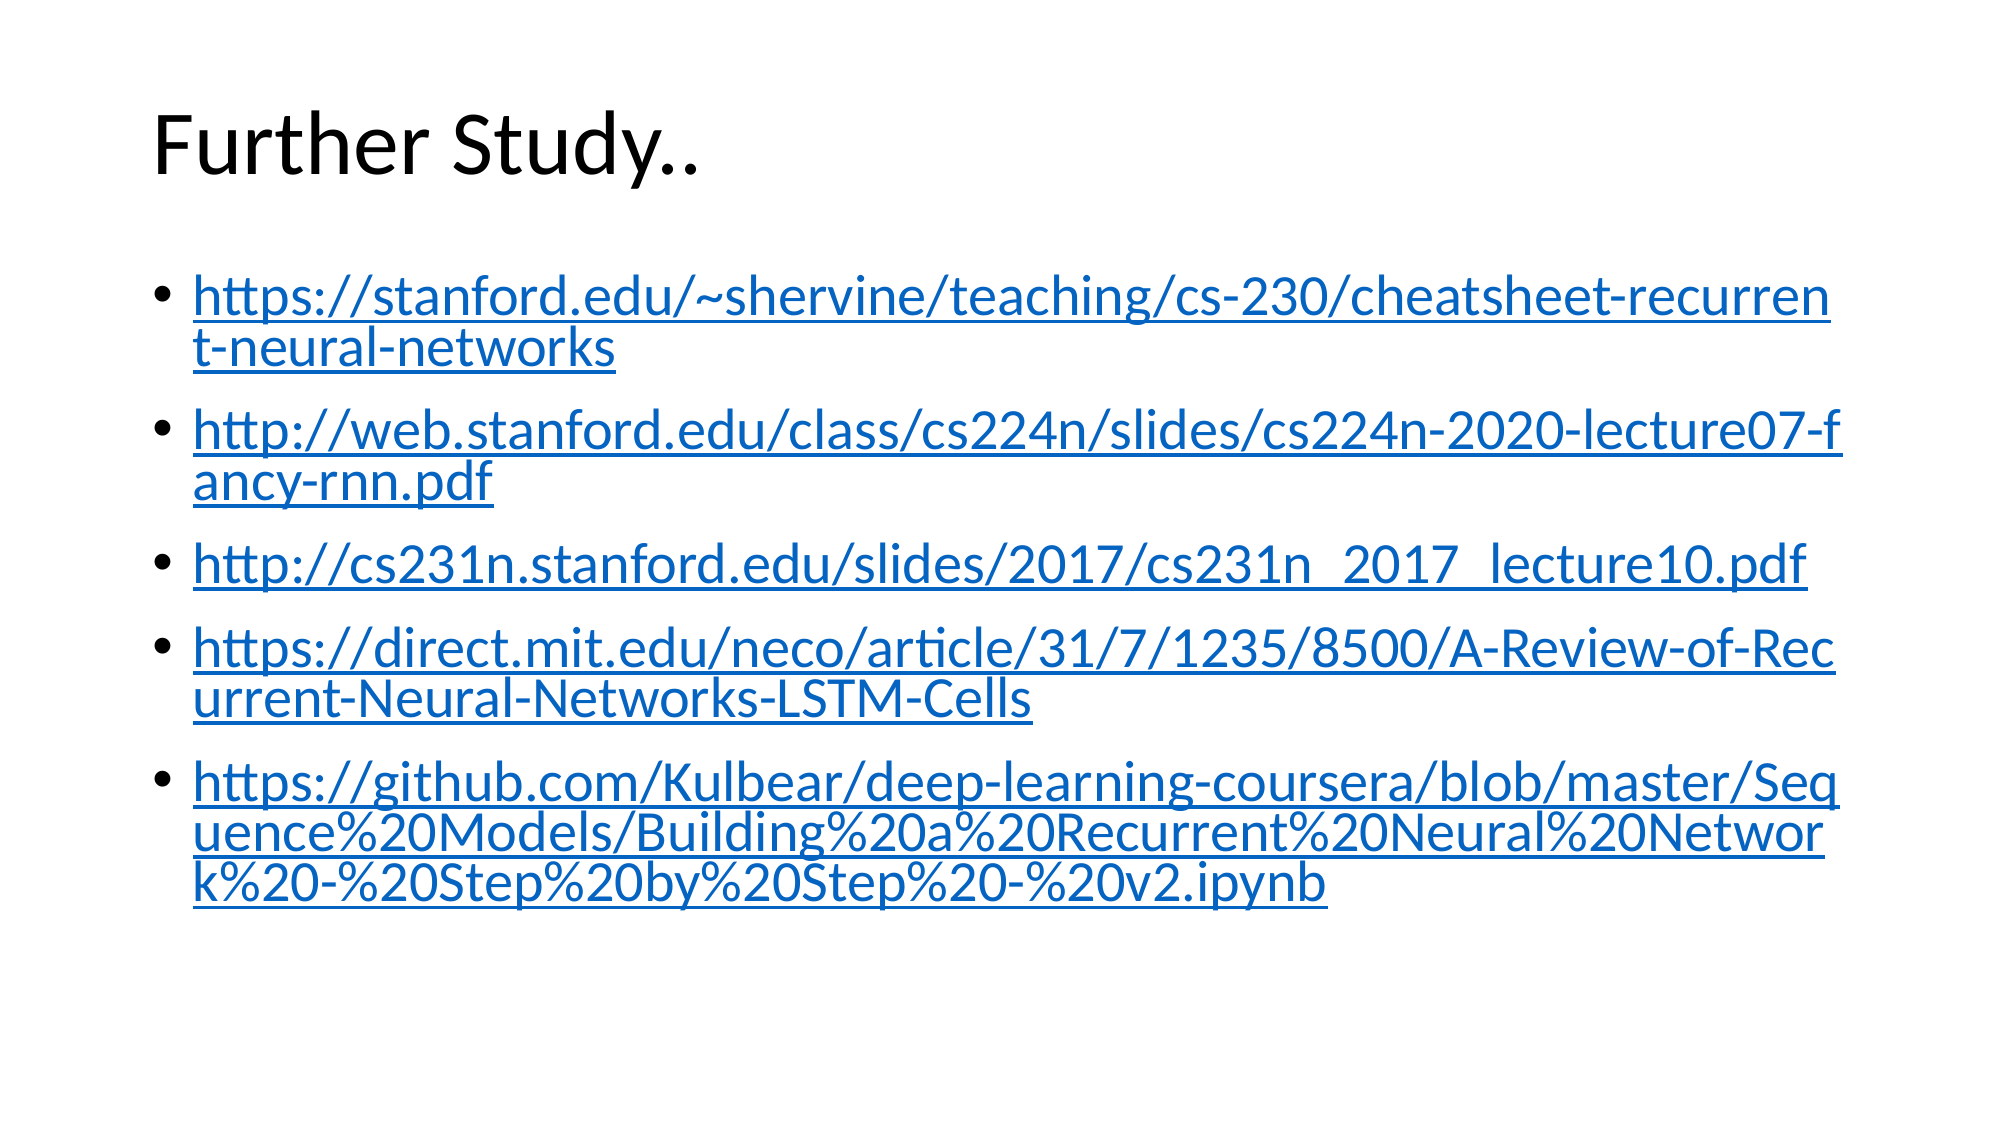

# Further Study..
https://stanford.edu/~shervine/teaching/cs-230/cheatsheet-recurrent-neural-networks
http://web.stanford.edu/class/cs224n/slides/cs224n-2020-lecture07-fancy-rnn.pdf
http://cs231n.stanford.edu/slides/2017/cs231n_2017_lecture10.pdf
https://direct.mit.edu/neco/article/31/7/1235/8500/A-Review-of-Recurrent-Neural-Networks-LSTM-Cells
https://github.com/Kulbear/deep-learning-coursera/blob/master/Sequence%20Models/Building%20a%20Recurrent%20Neural%20Network%20-%20Step%20by%20Step%20-%20v2.ipynb